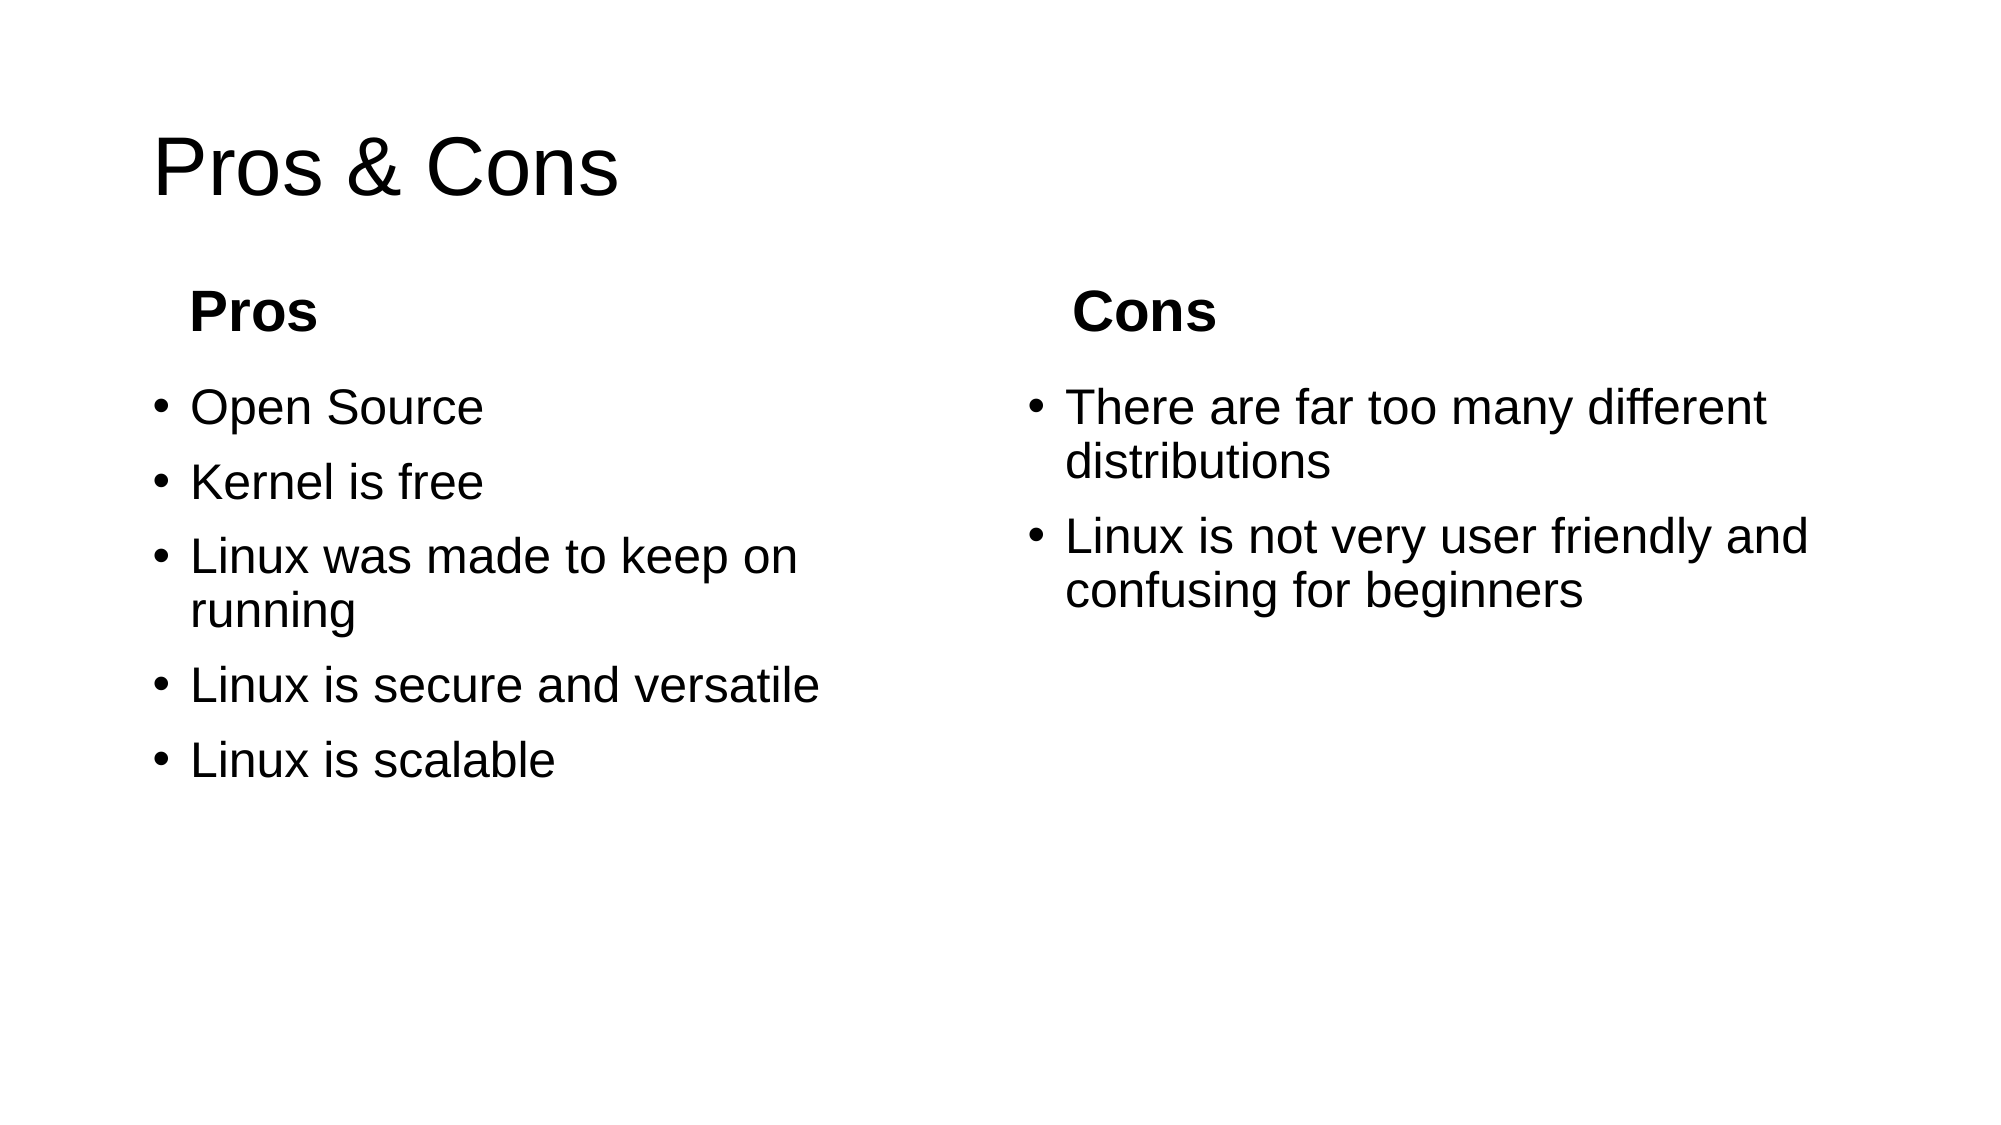

# Pros & Cons

Pros
Cons
Open Source
Kernel is free
Linux was made to keep on running
Linux is secure and versatile
Linux is scalable

There are far too many different distributions
Linux is not very user friendly and confusing for beginners